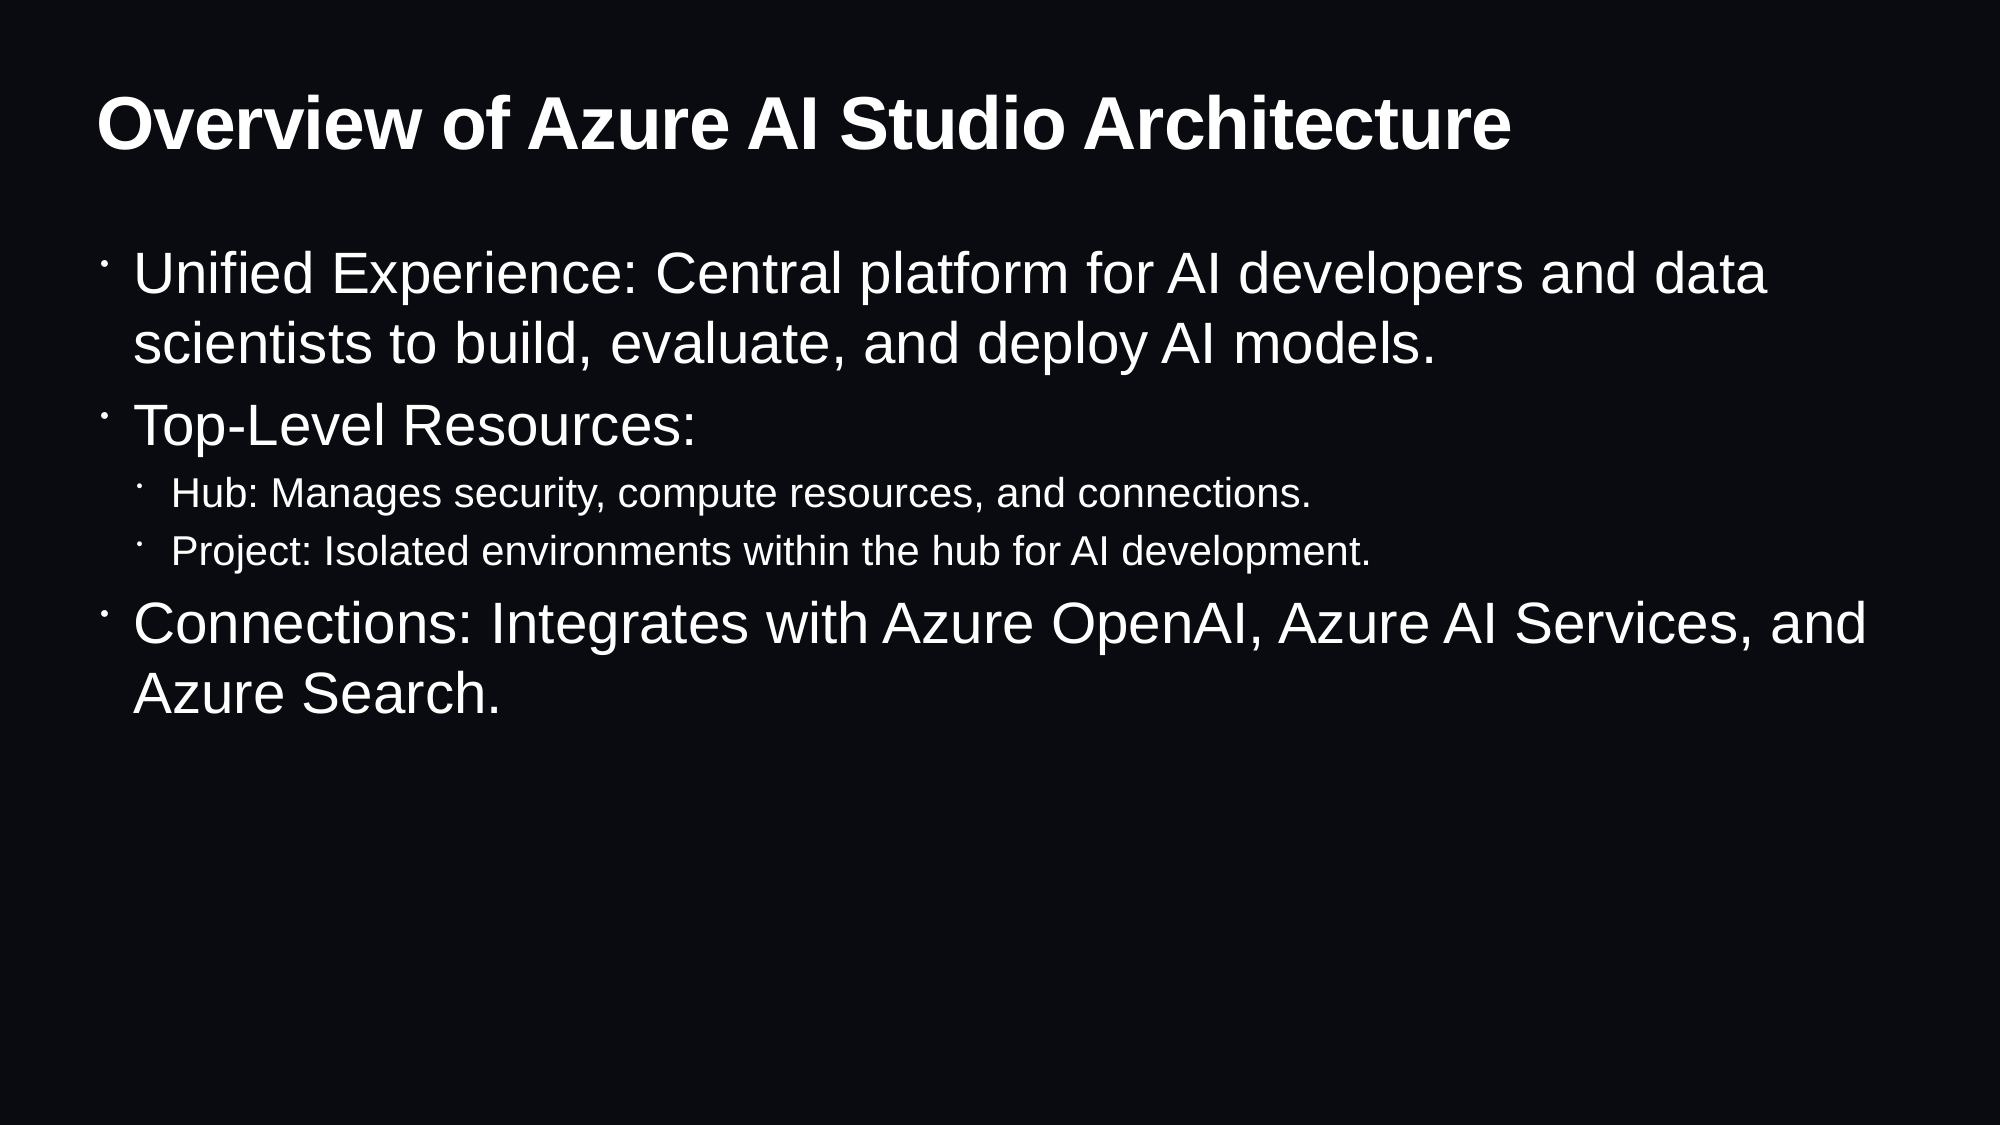

# Overview of Azure AI Studio Architecture
Unified Experience: Central platform for AI developers and data scientists to build, evaluate, and deploy AI models.
Top-Level Resources:
Hub: Manages security, compute resources, and connections.
Project: Isolated environments within the hub for AI development.
Connections: Integrates with Azure OpenAI, Azure AI Services, and Azure Search.